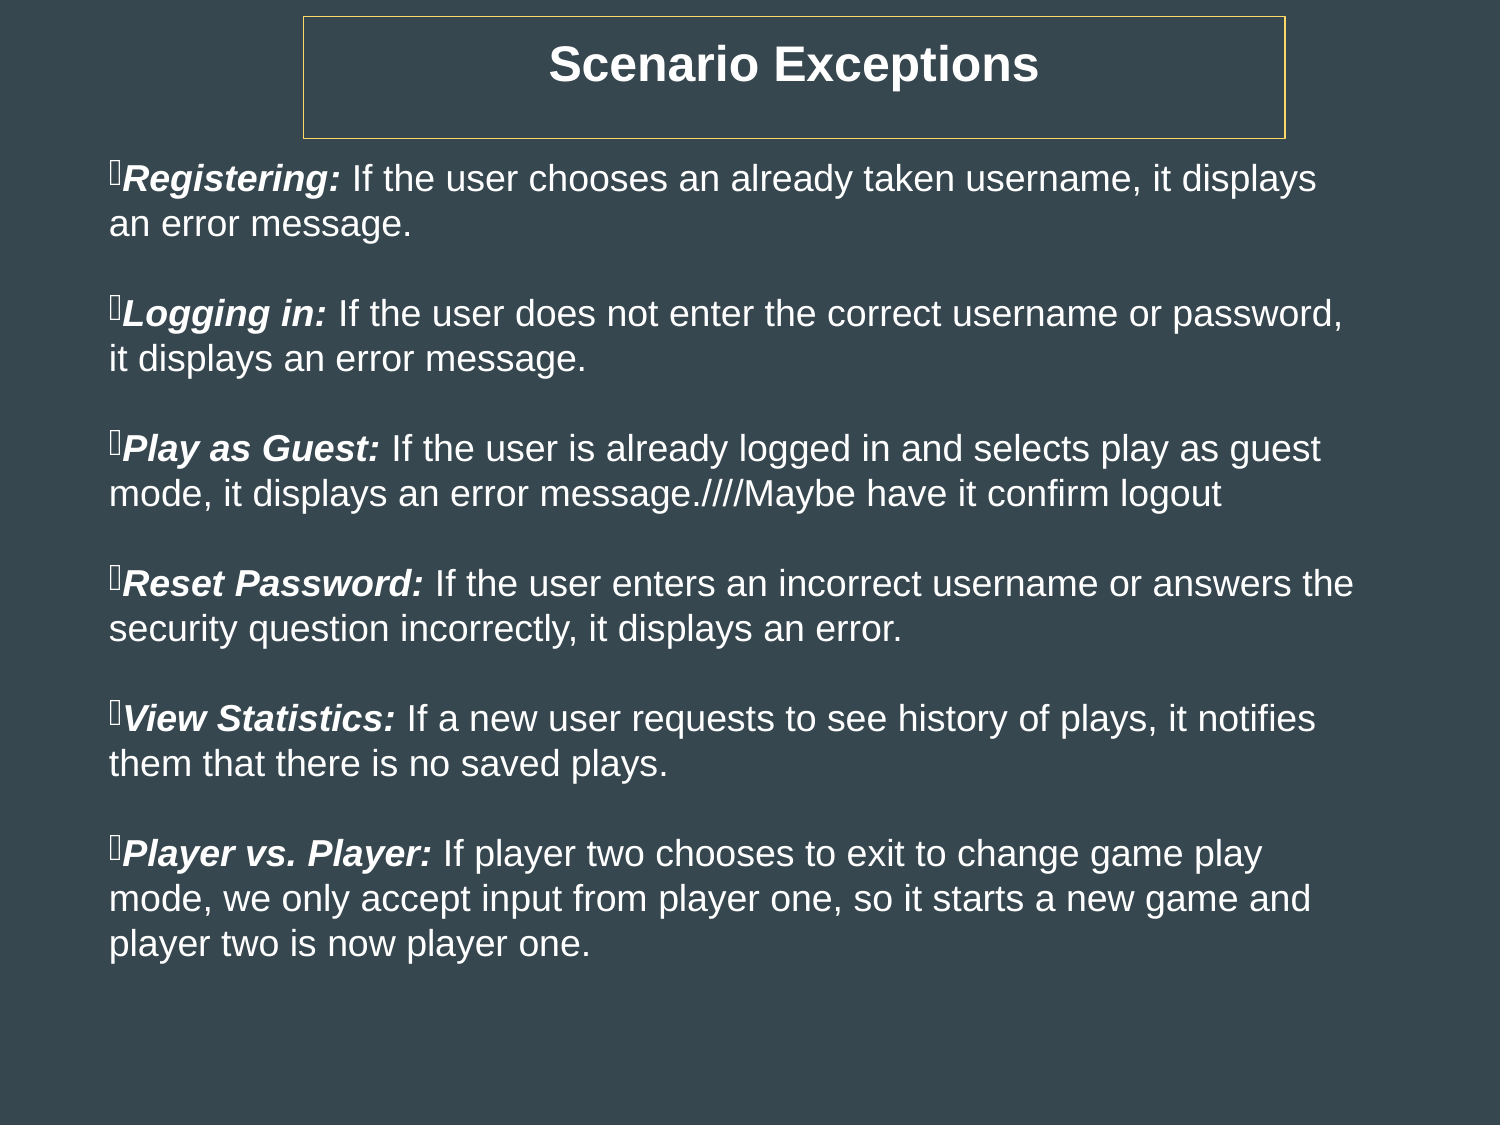

Scenario Exceptions
Registering: If the user chooses an already taken username, it displays an error message.

Logging in: If the user does not enter the correct username or password, it displays an error message.

Play as Guest: If the user is already logged in and selects play as guest mode, it displays an error message.////Maybe have it confirm logout

Reset Password: If the user enters an incorrect username or answers the security question incorrectly, it displays an error.

View Statistics: If a new user requests to see history of plays, it notifies them that there is no saved plays.

Player vs. Player: If player two chooses to exit to change game play mode, we only accept input from player one, so it starts a new game and player two is now player one.